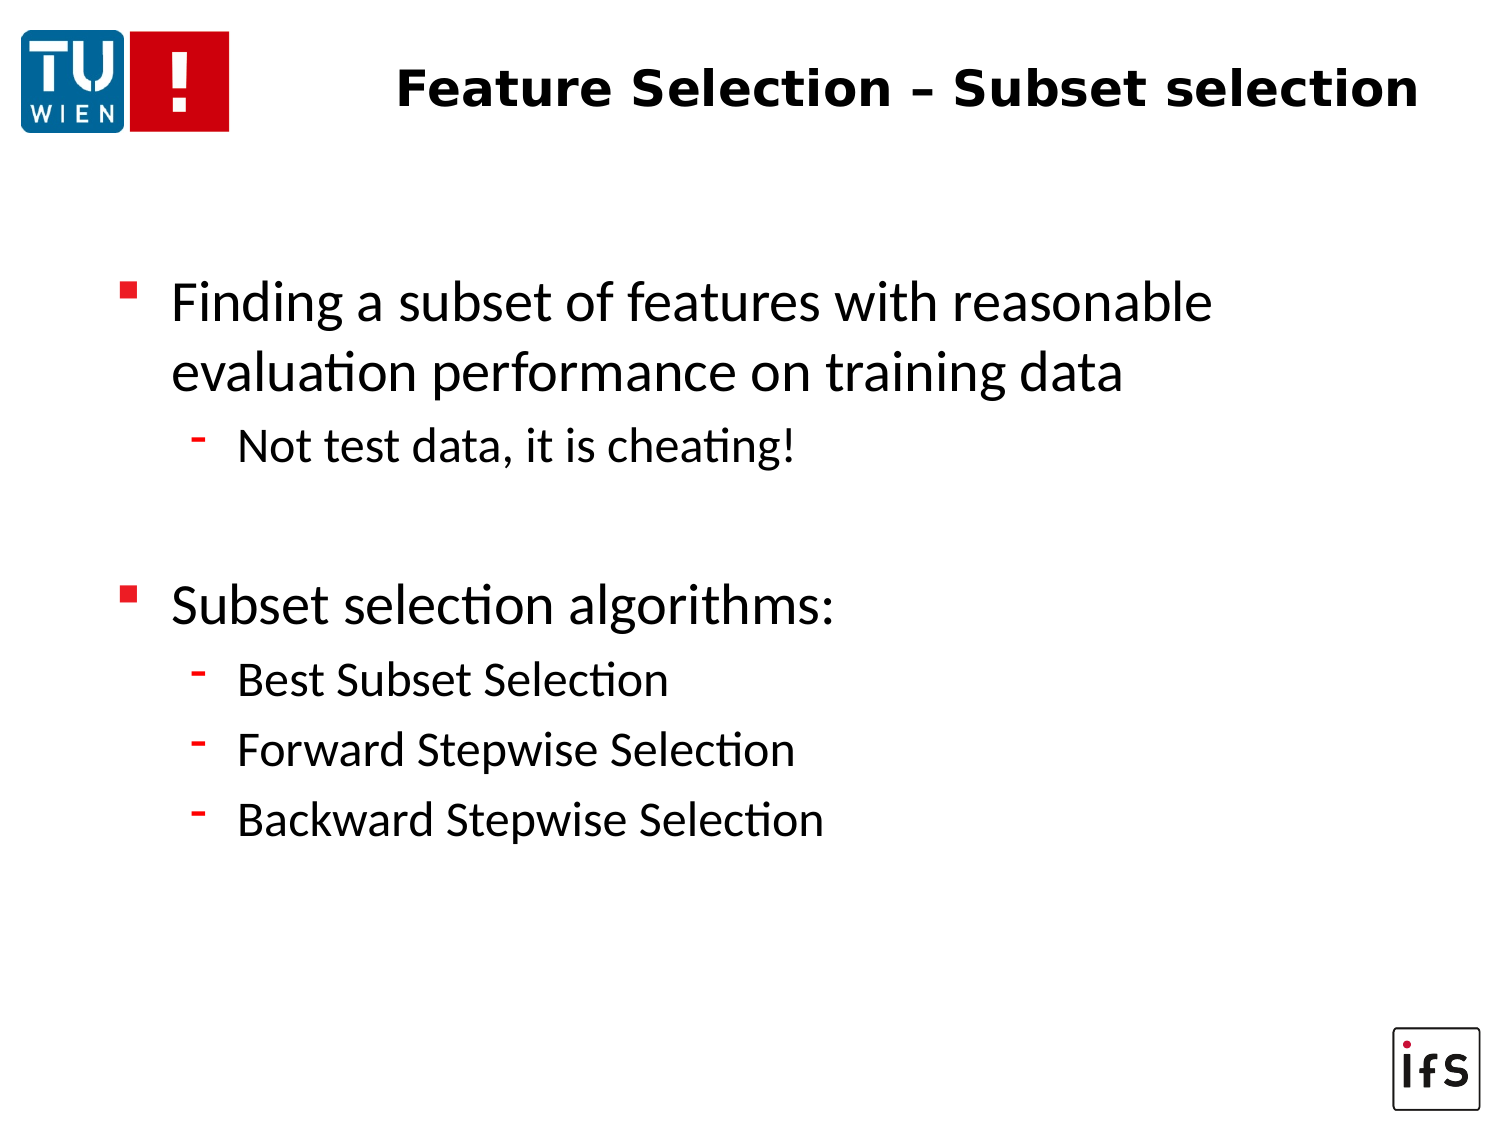

# Feature Selection – Subset selection
Finding a subset of features with reasonable evaluation performance on training data
Not test data, it is cheating!

Subset selection algorithms:
Best Subset Selection
Forward Stepwise Selection
Backward Stepwise Selection